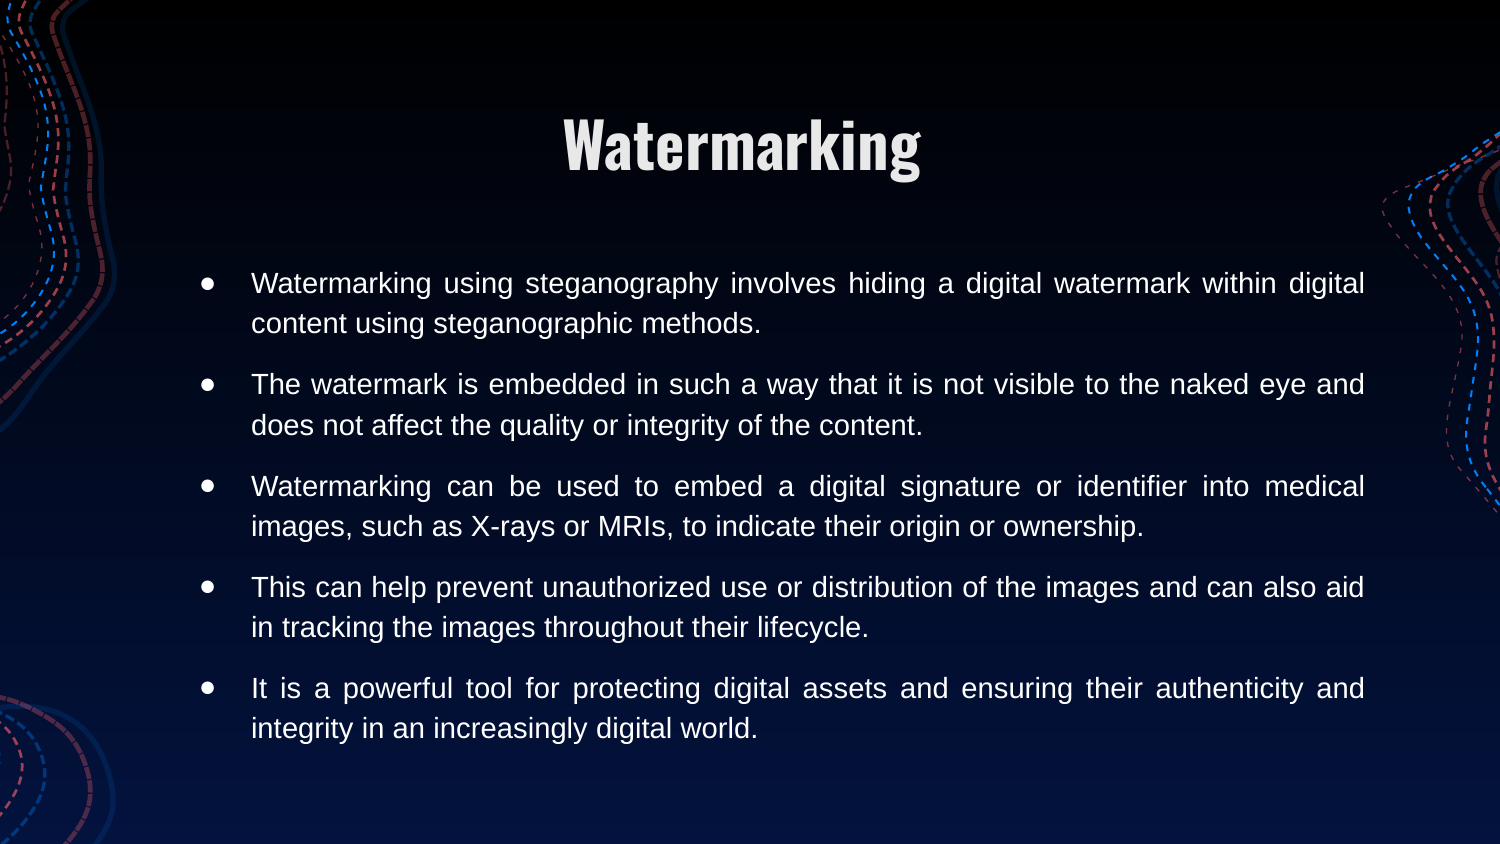

# Watermarking
Watermarking using steganography involves hiding a digital watermark within digital content using steganographic methods.
The watermark is embedded in such a way that it is not visible to the naked eye and does not affect the quality or integrity of the content.
Watermarking can be used to embed a digital signature or identifier into medical images, such as X-rays or MRIs, to indicate their origin or ownership.
This can help prevent unauthorized use or distribution of the images and can also aid in tracking the images throughout their lifecycle.
It is a powerful tool for protecting digital assets and ensuring their authenticity and integrity in an increasingly digital world.